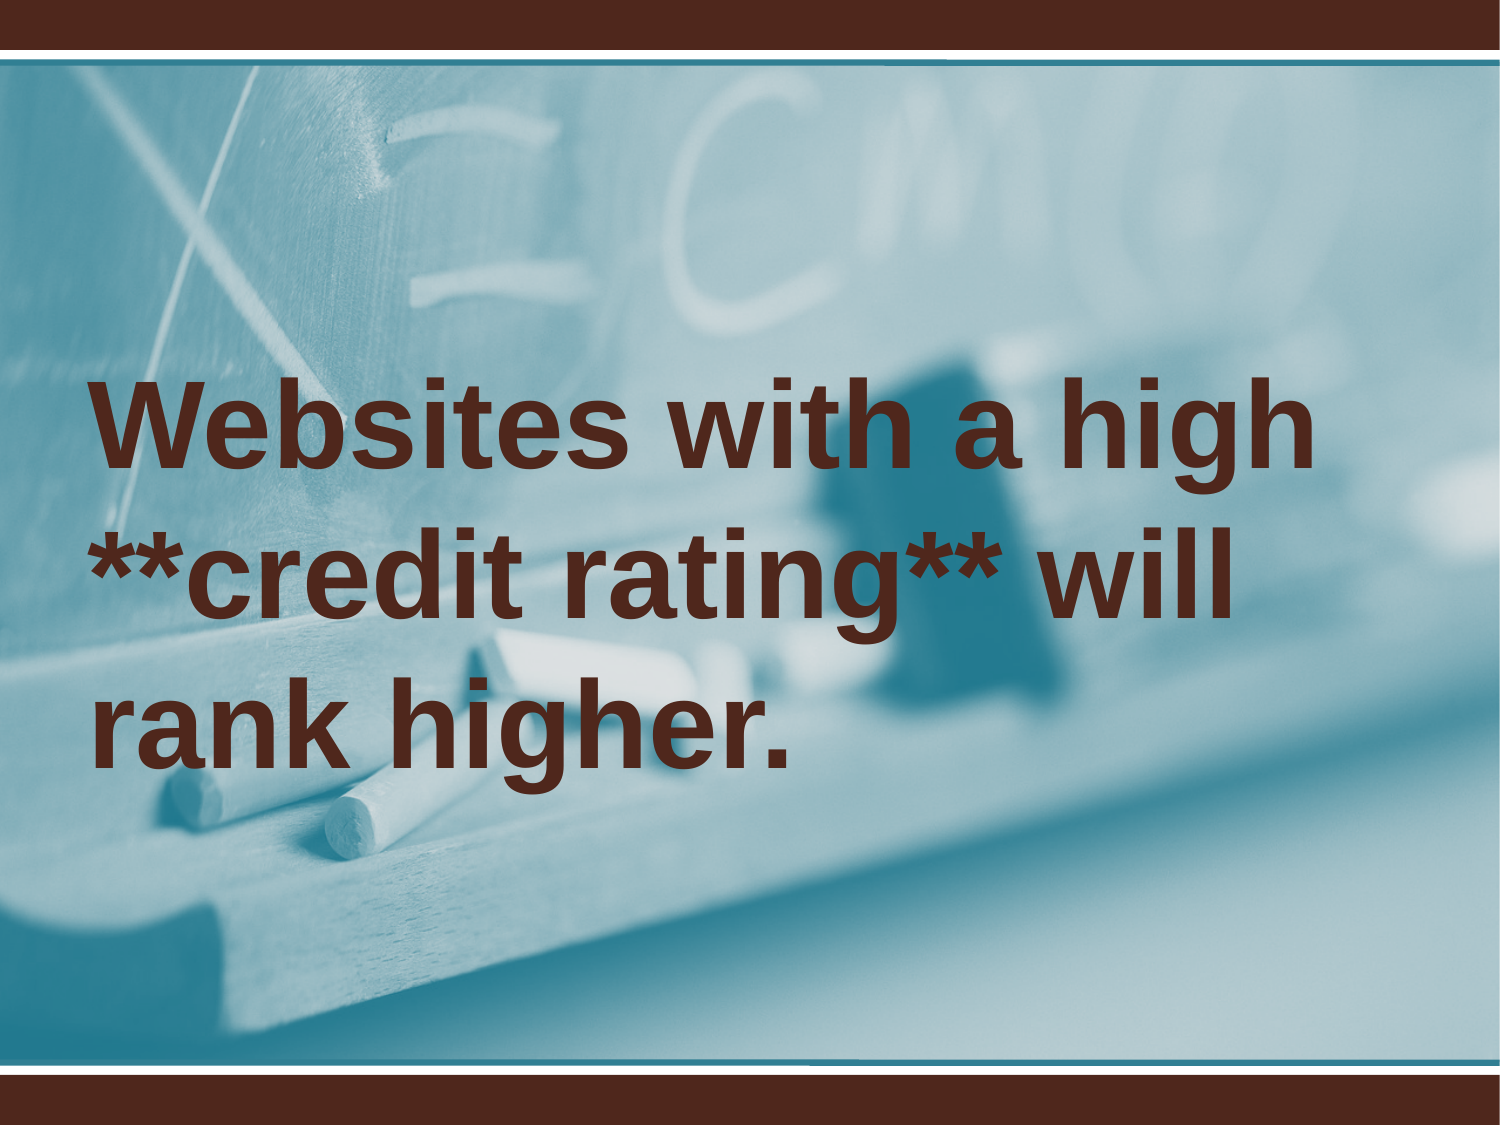

Websites with a high **credit rating** will rank higher.